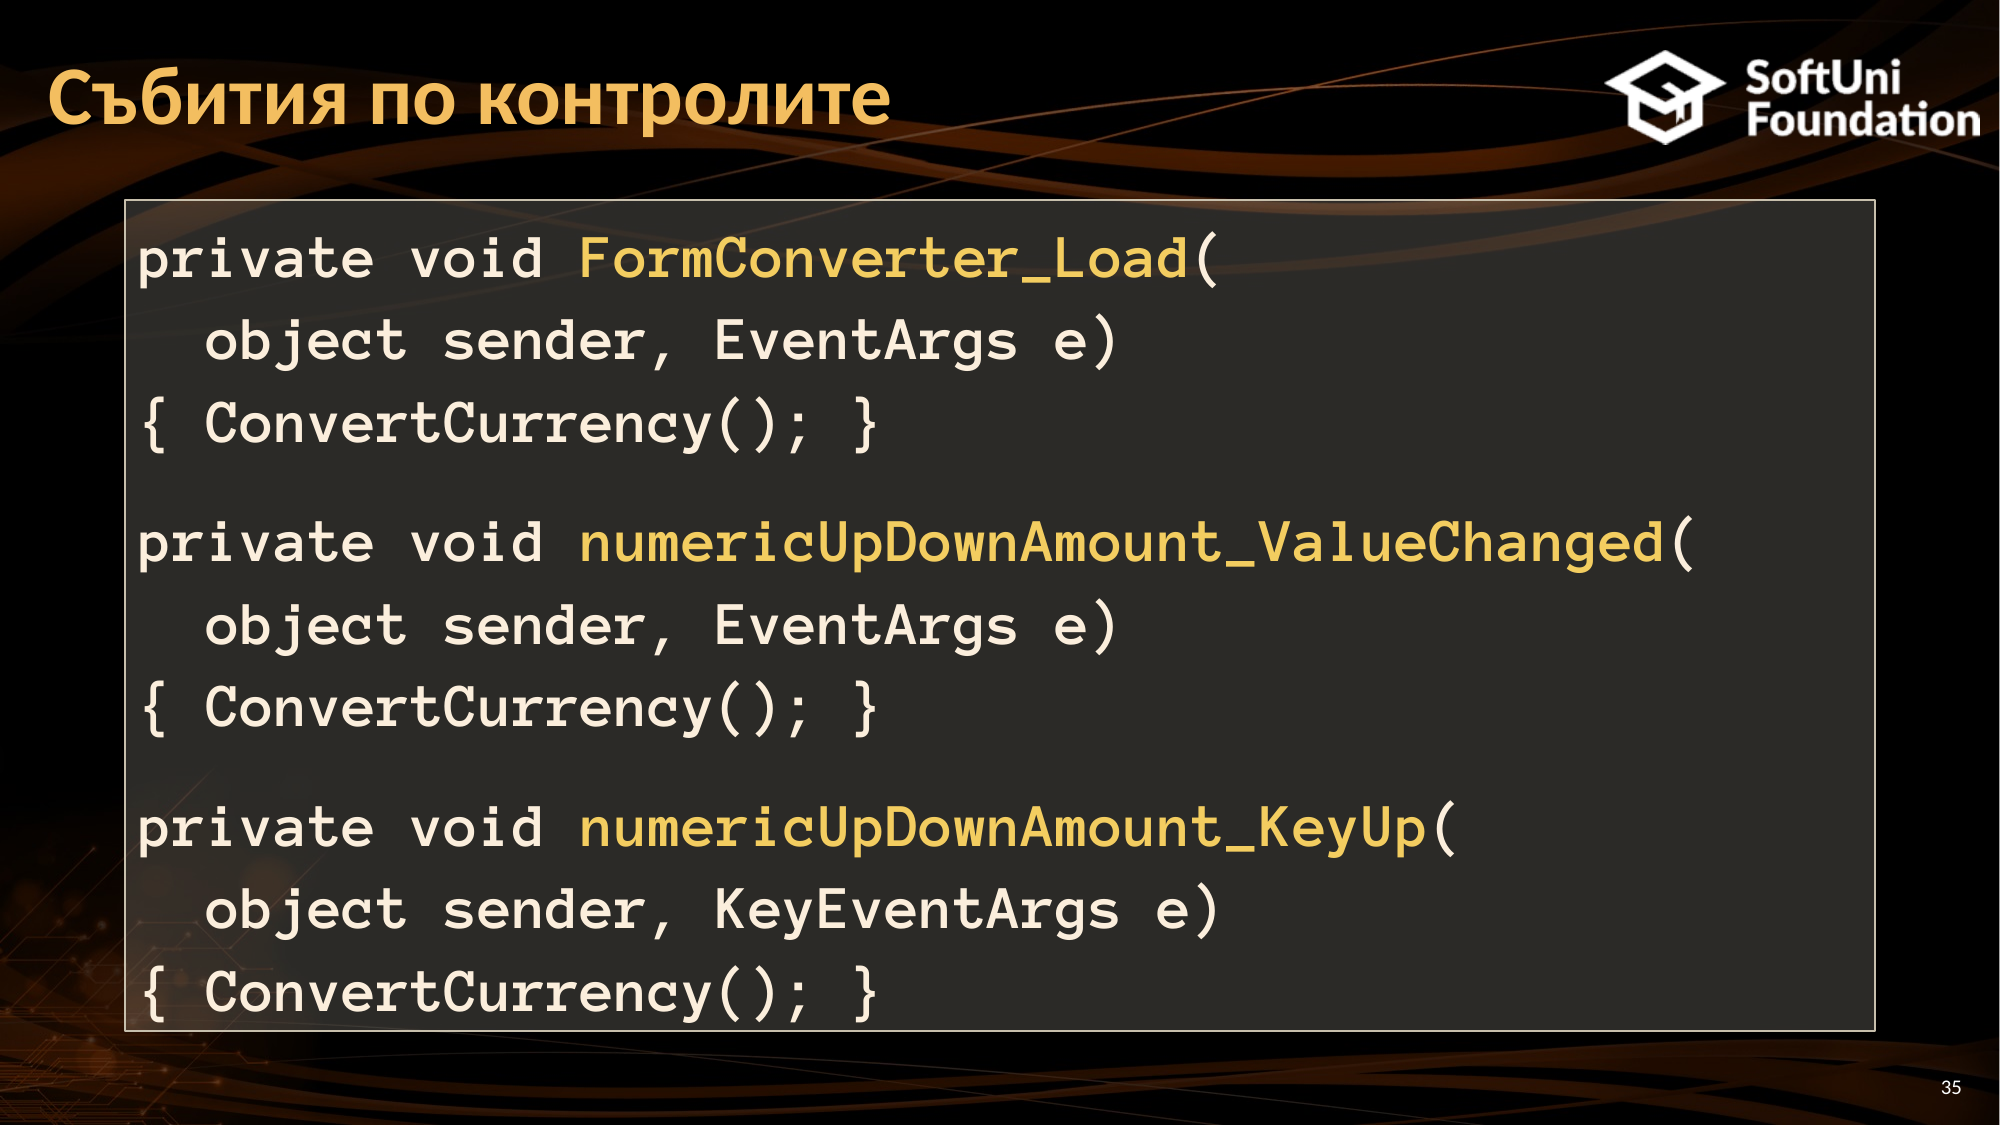

# Събития по контролите
private void FormConverter_Load(
  object sender, EventArgs e)
{ ConvertCurrency(); }
private void numericUpDownAmount_ValueChanged(
  object sender, EventArgs e)
{ ConvertCurrency(); }
private void numericUpDownAmount_KeyUp(
  object sender, KeyEventArgs e)
{ ConvertCurrency(); }
35